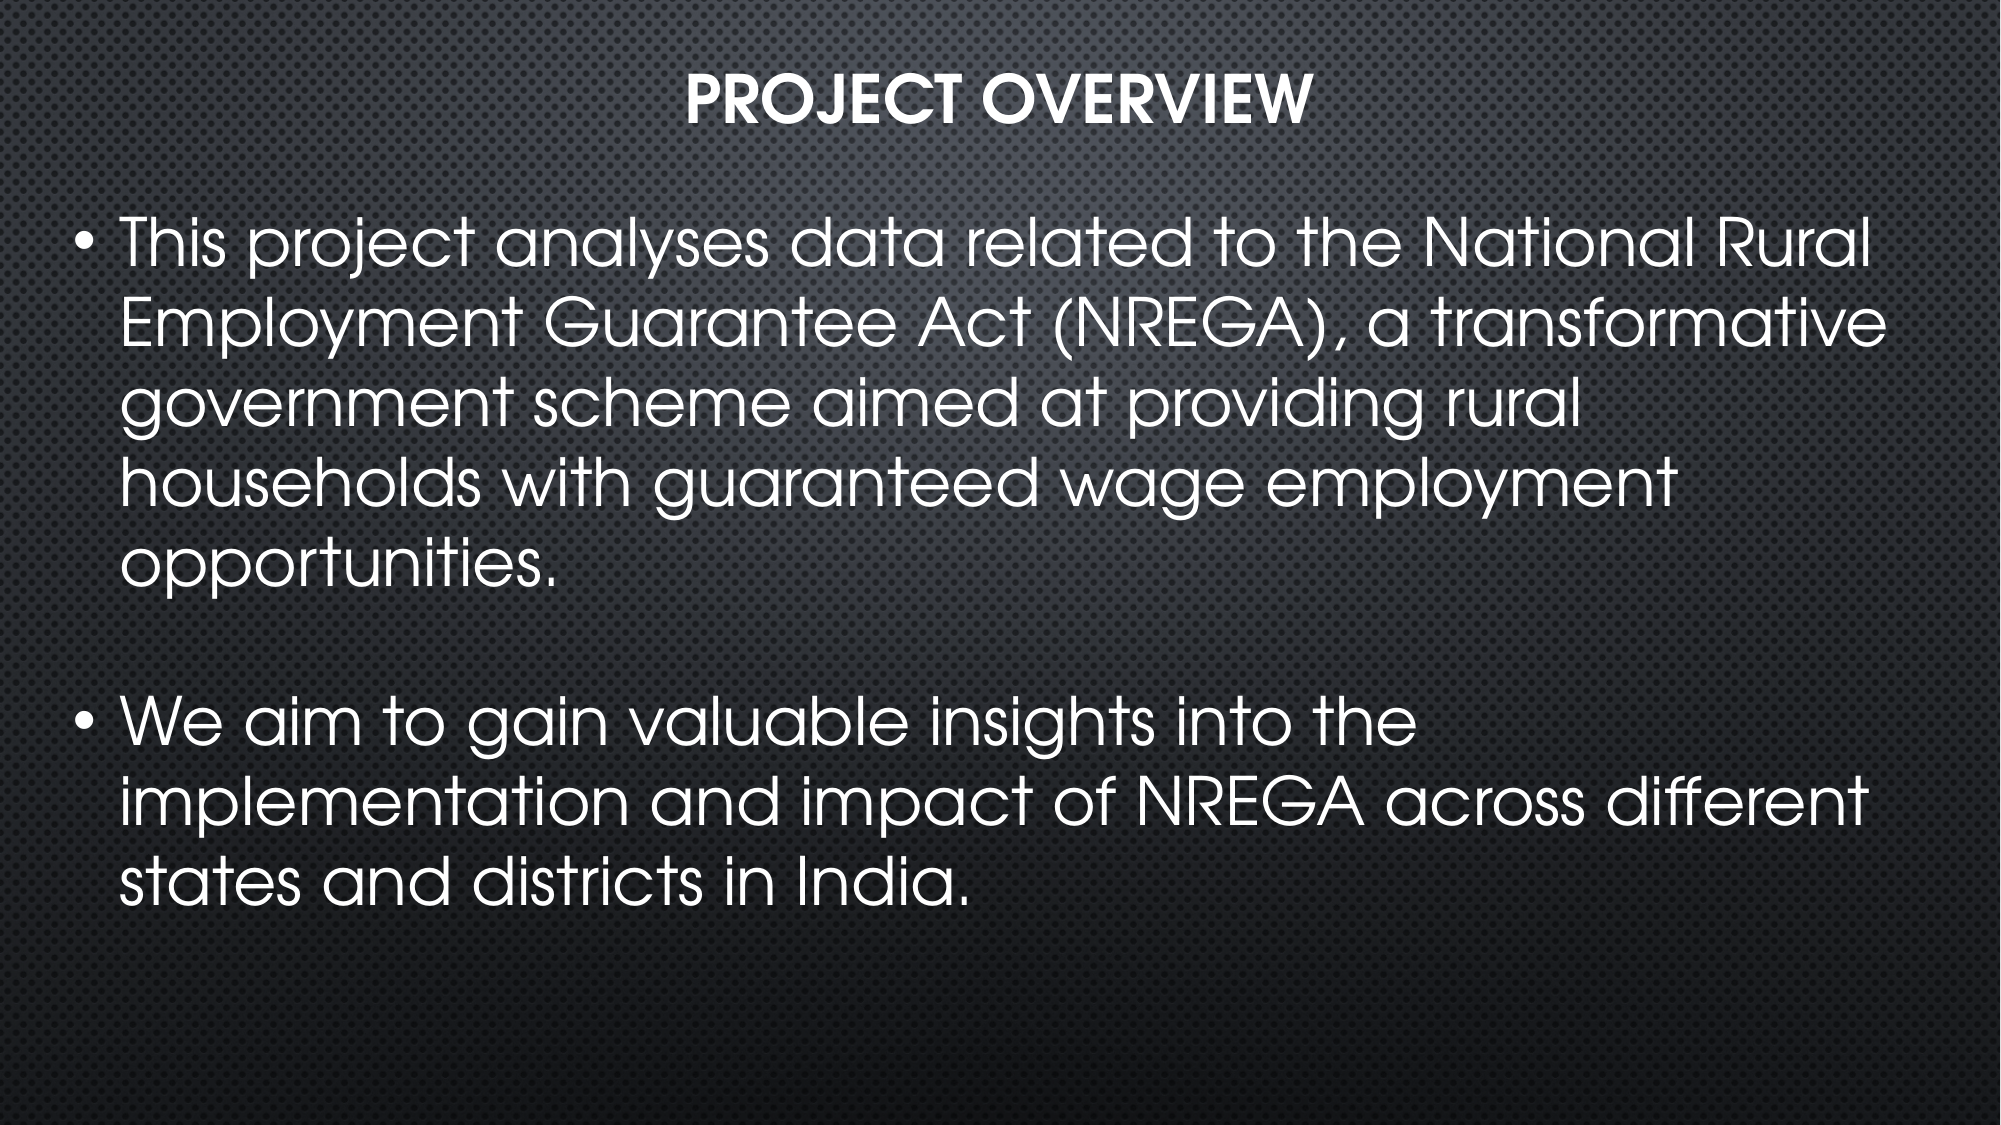

# Project overview
This project analyses data related to the National Rural Employment Guarantee Act (NREGA), a transformative government scheme aimed at providing rural households with guaranteed wage employment opportunities.

We aim to gain valuable insights into the implementation and impact of NREGA across different states and districts in India.